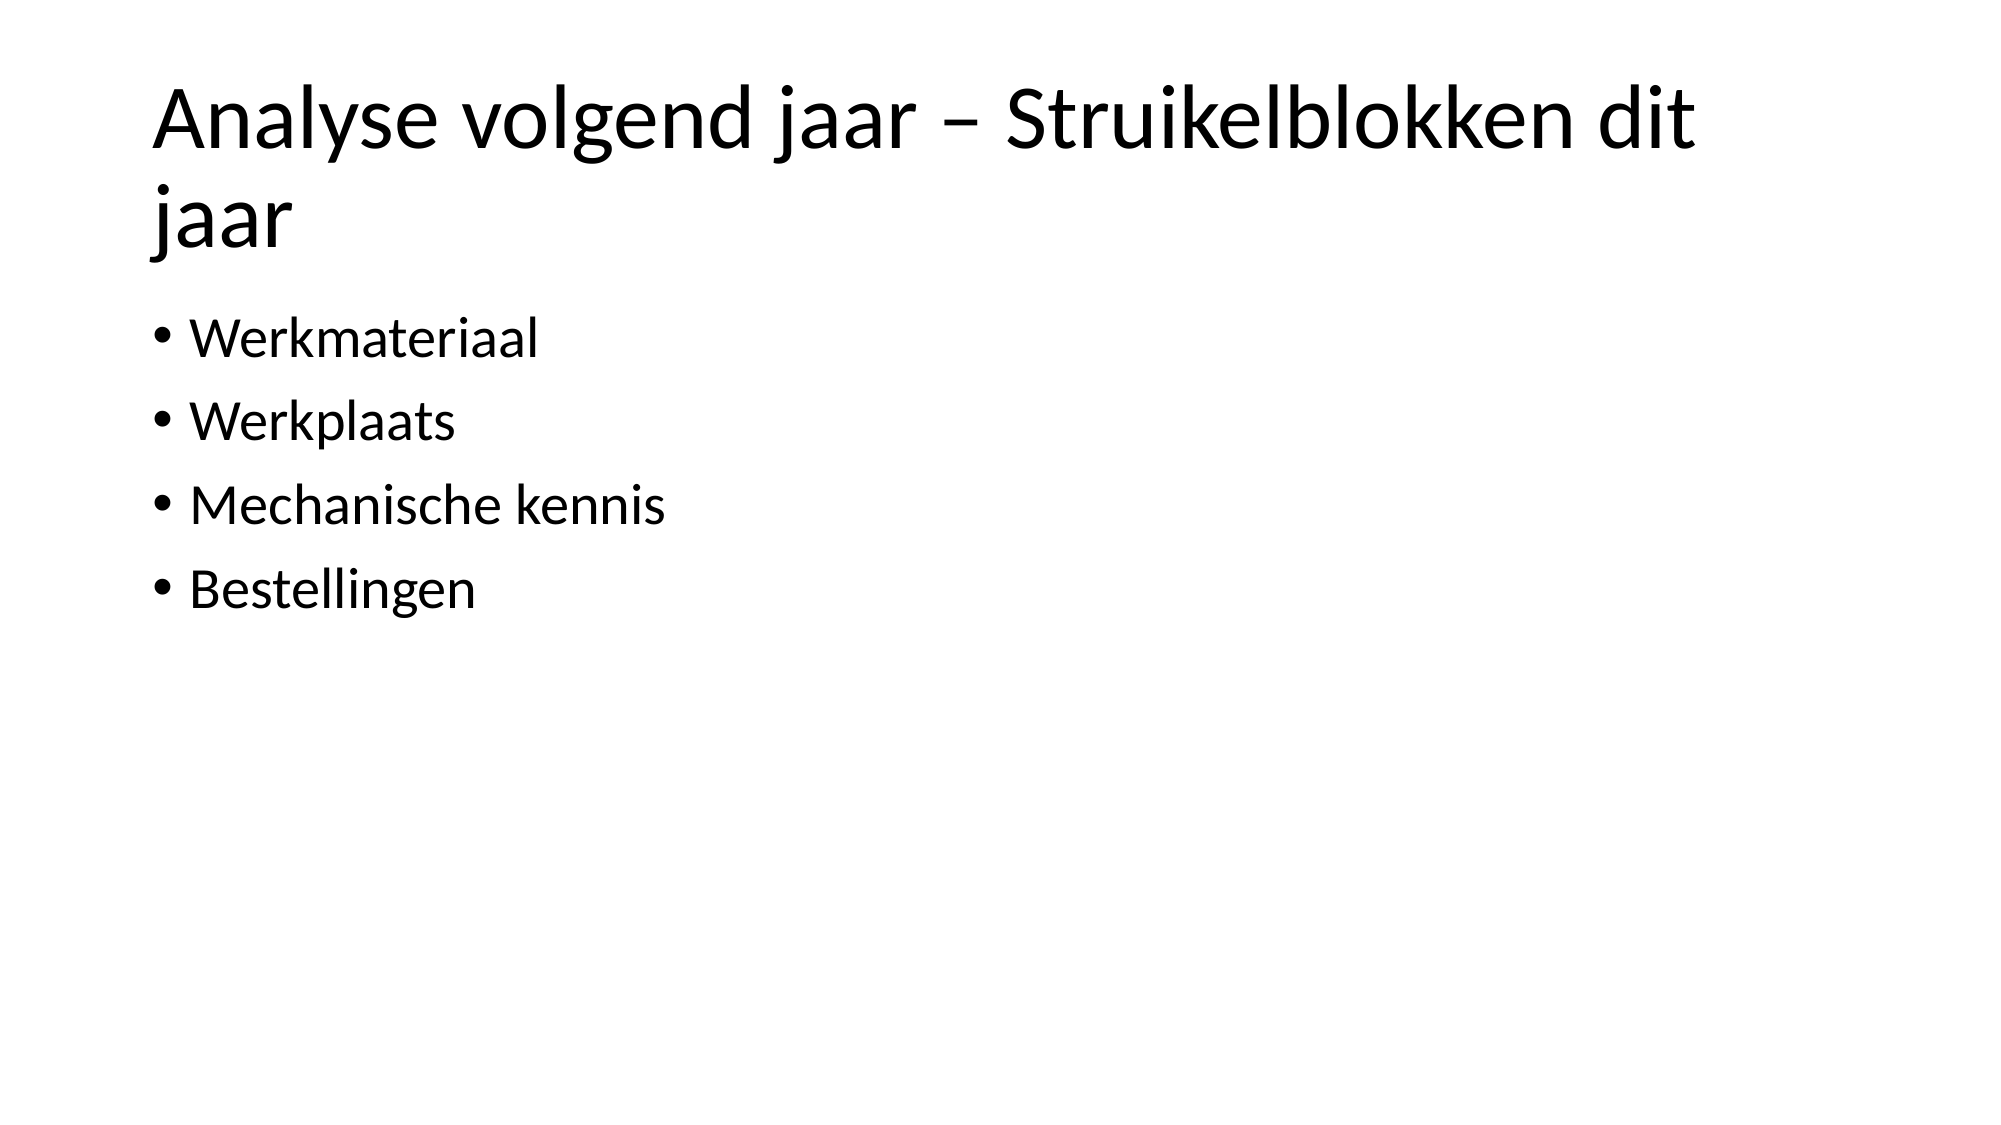

Analyse volgend jaar – Struikelblokken dit jaar
Werkmateriaal
Werkplaats
Mechanische kennis
Bestellingen